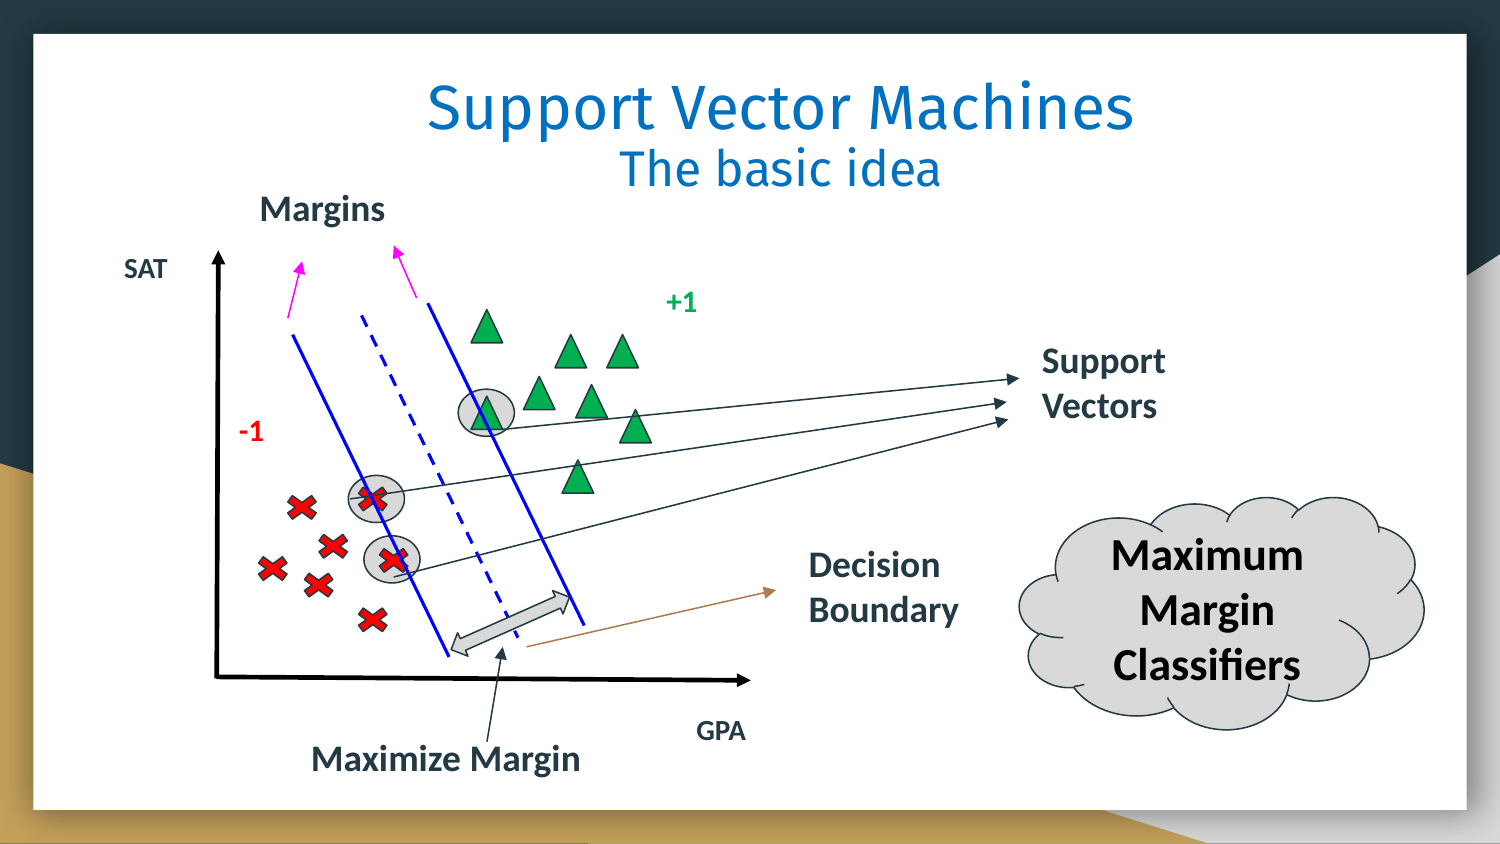

Support Vector Machines
The basic idea
Margins
SAT
+1

Support Vectors

-1

Maximum Margin Classifiers
Decision Boundary

GPA
Maximize Margin